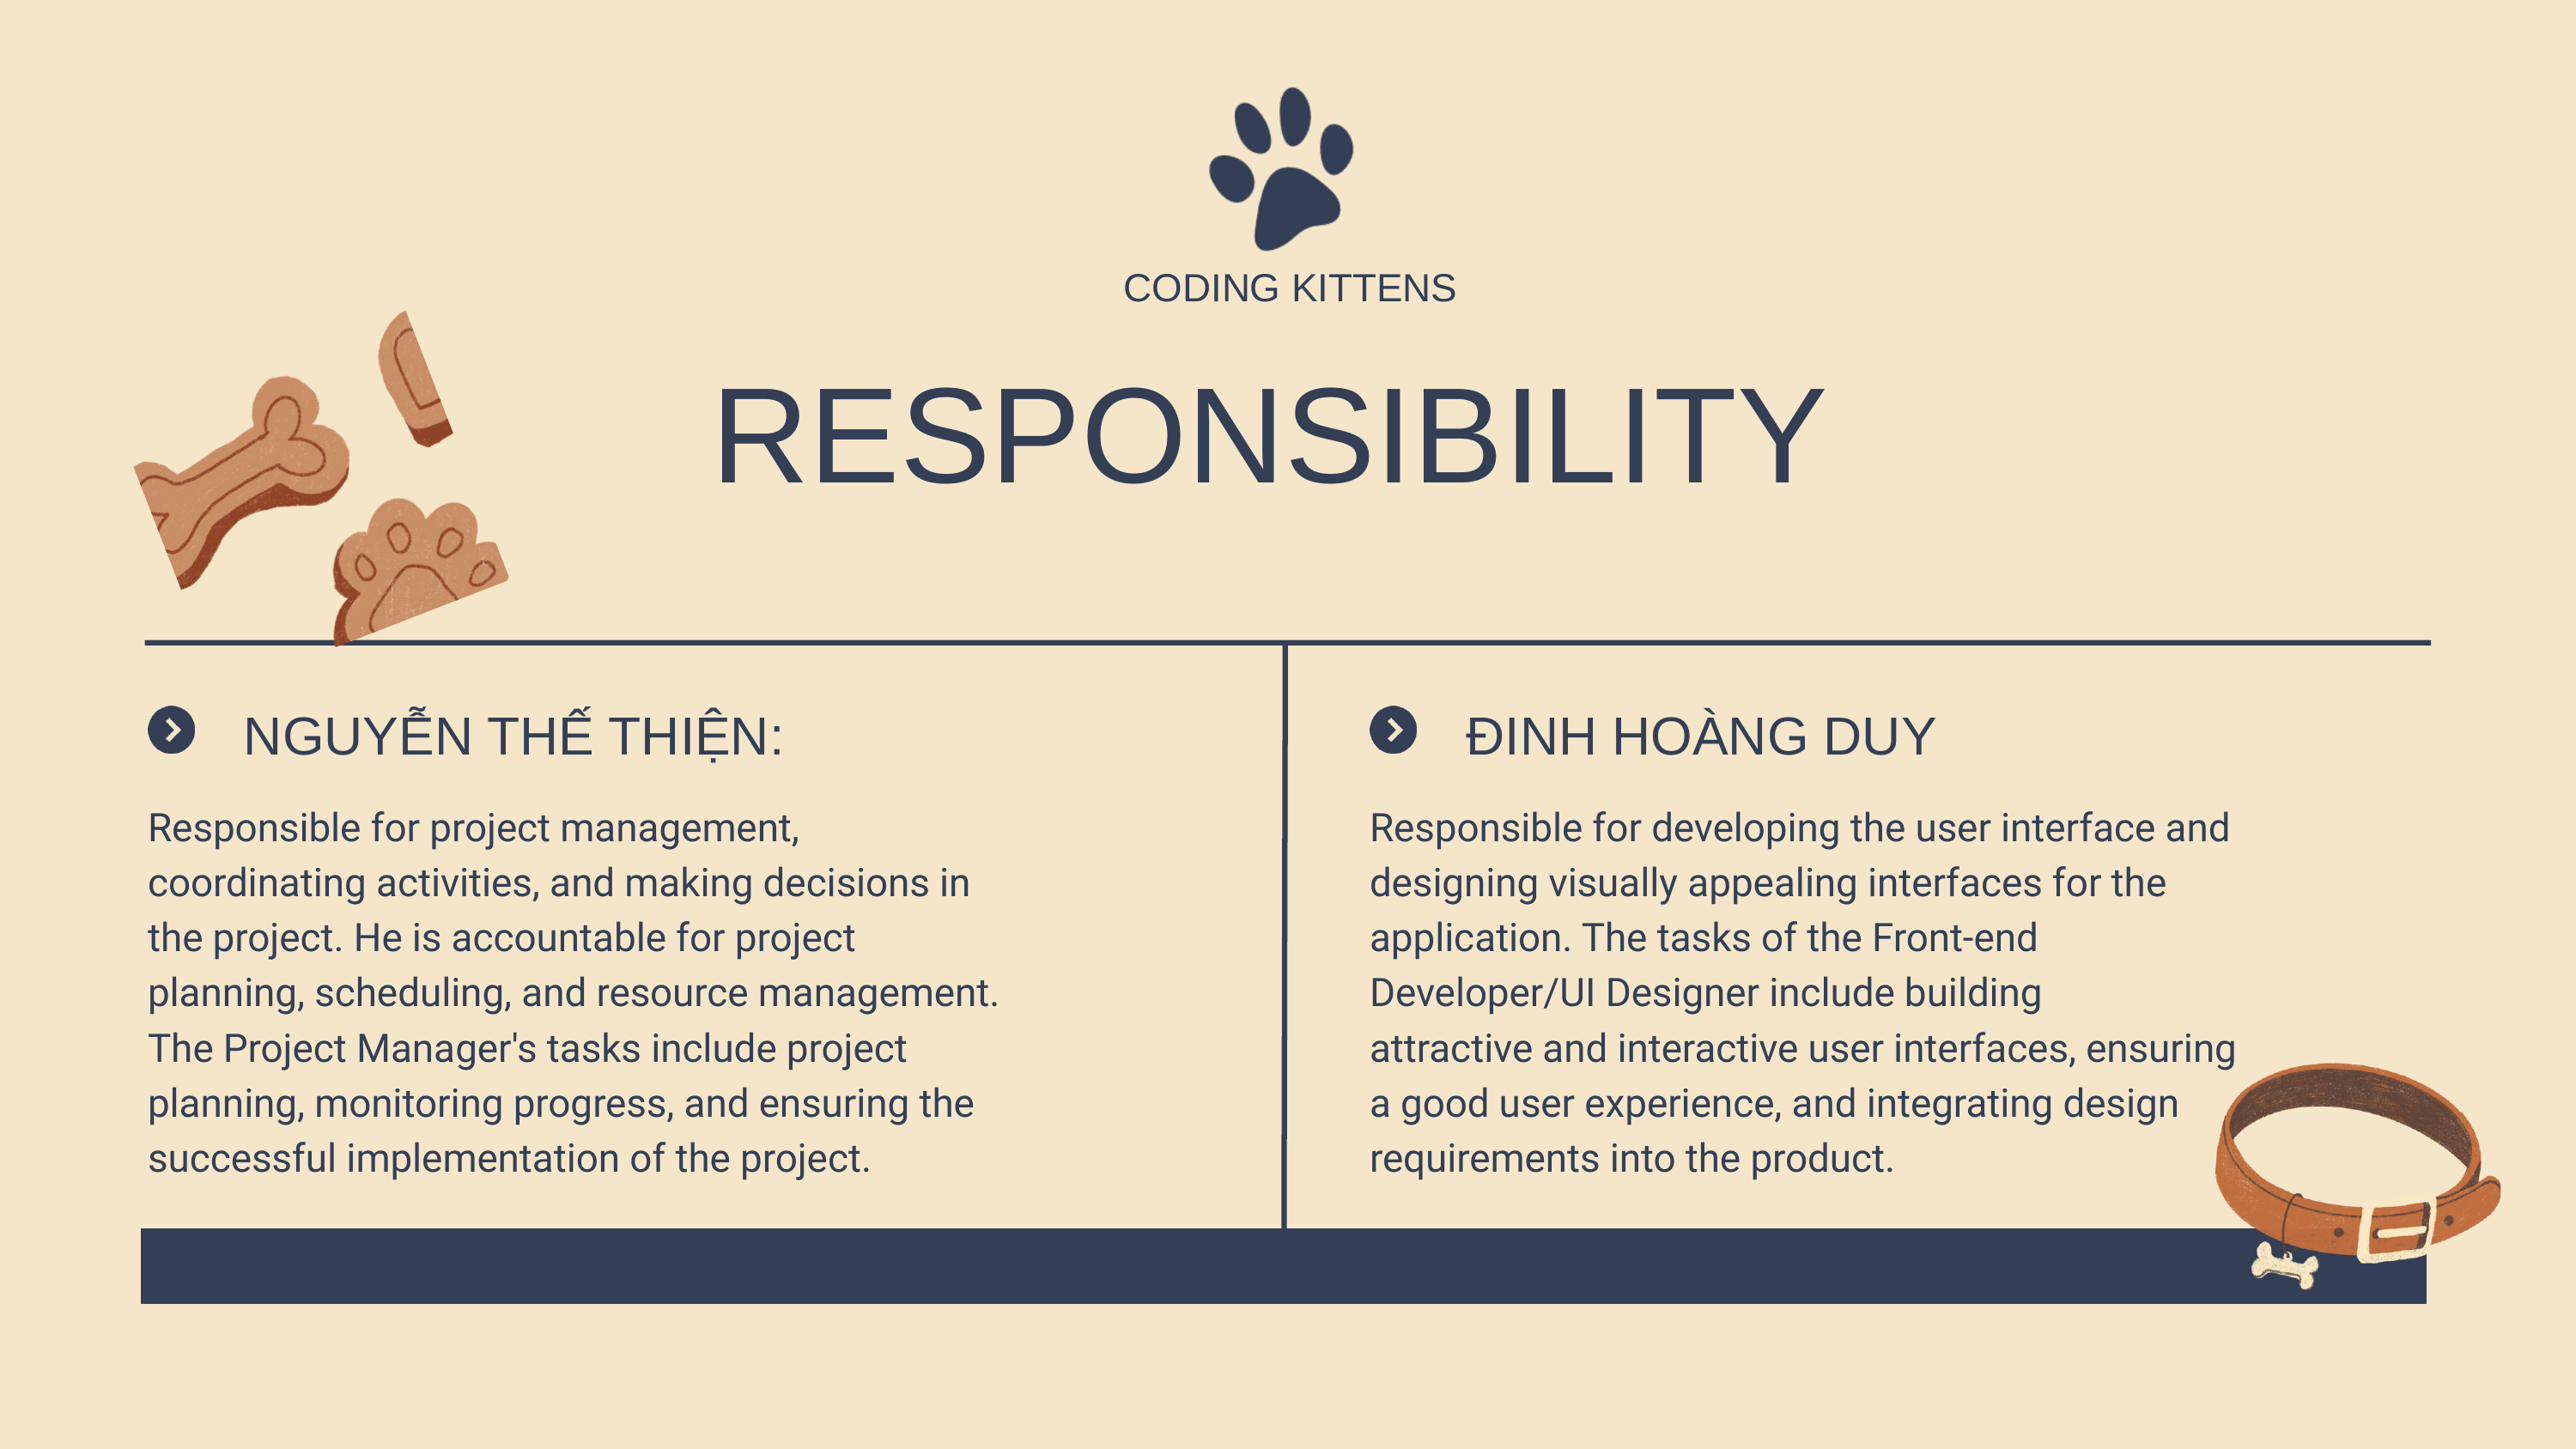

CODING KITTENS
RESPONSIBILITY

ĐINH HOÀNG DUY

Responsible for developing the user interface and
designing visually appealing interfaces for the
application. The tasks of the Front-end
Developer/UI Designer include building
attractive and interactive user interfaces, ensuring
a good user experience, and integrating design requirements into the product.
NGUYỄN THẾ THIỆN:

Responsible for project management,
coordinating activities, and making decisions in
the project. He is accountable for project
planning, scheduling, and resource management.
The Project Manager's tasks include project
planning, monitoring progress, and ensuring the
successful implementation of the project.